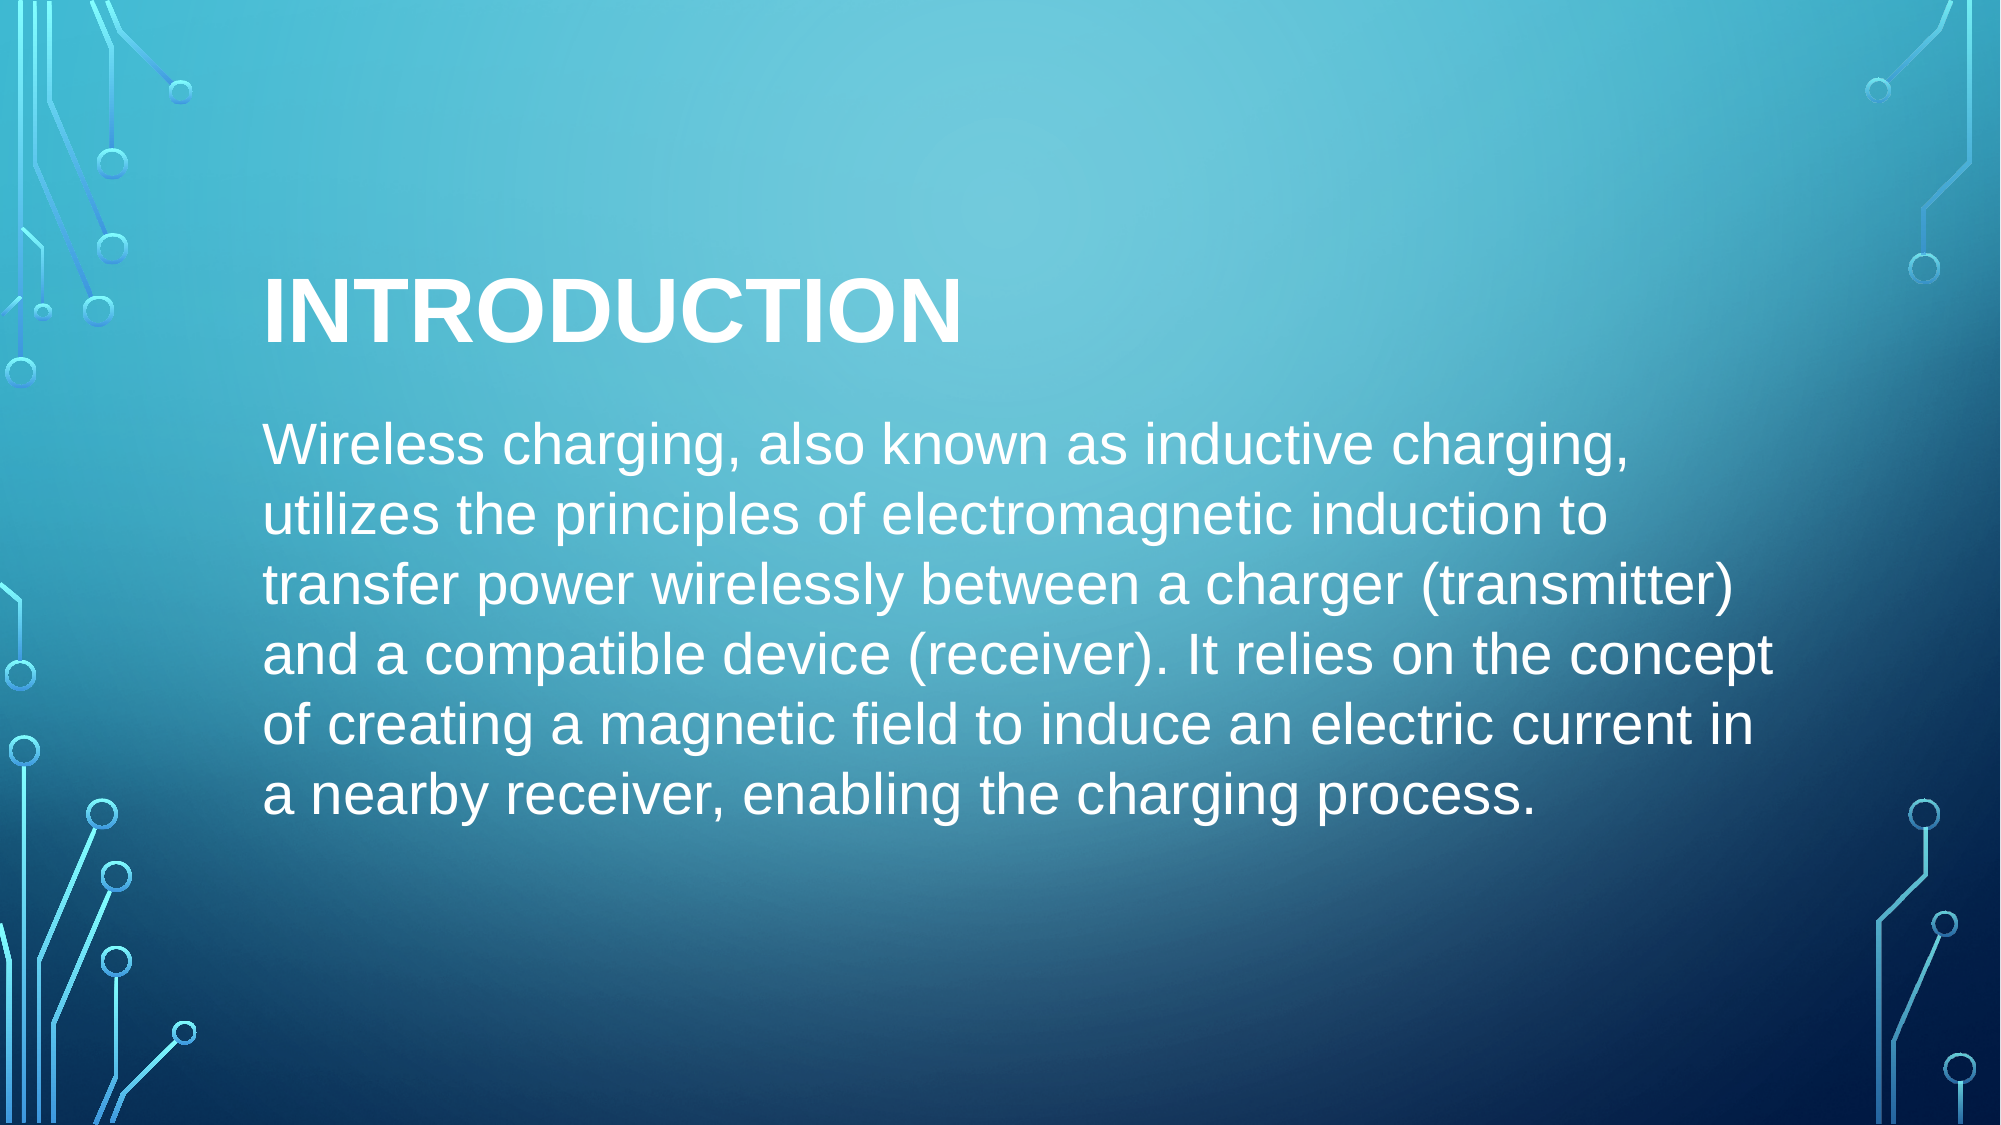

INTRODUCTION

Wireless charging, also known as inductive charging, utilizes the principles of electromagnetic induction to transfer power wirelessly between a charger (transmitter) and a compatible device (receiver). It relies on the concept of creating a magnetic field to induce an electric current in a nearby receiver, enabling the charging process.